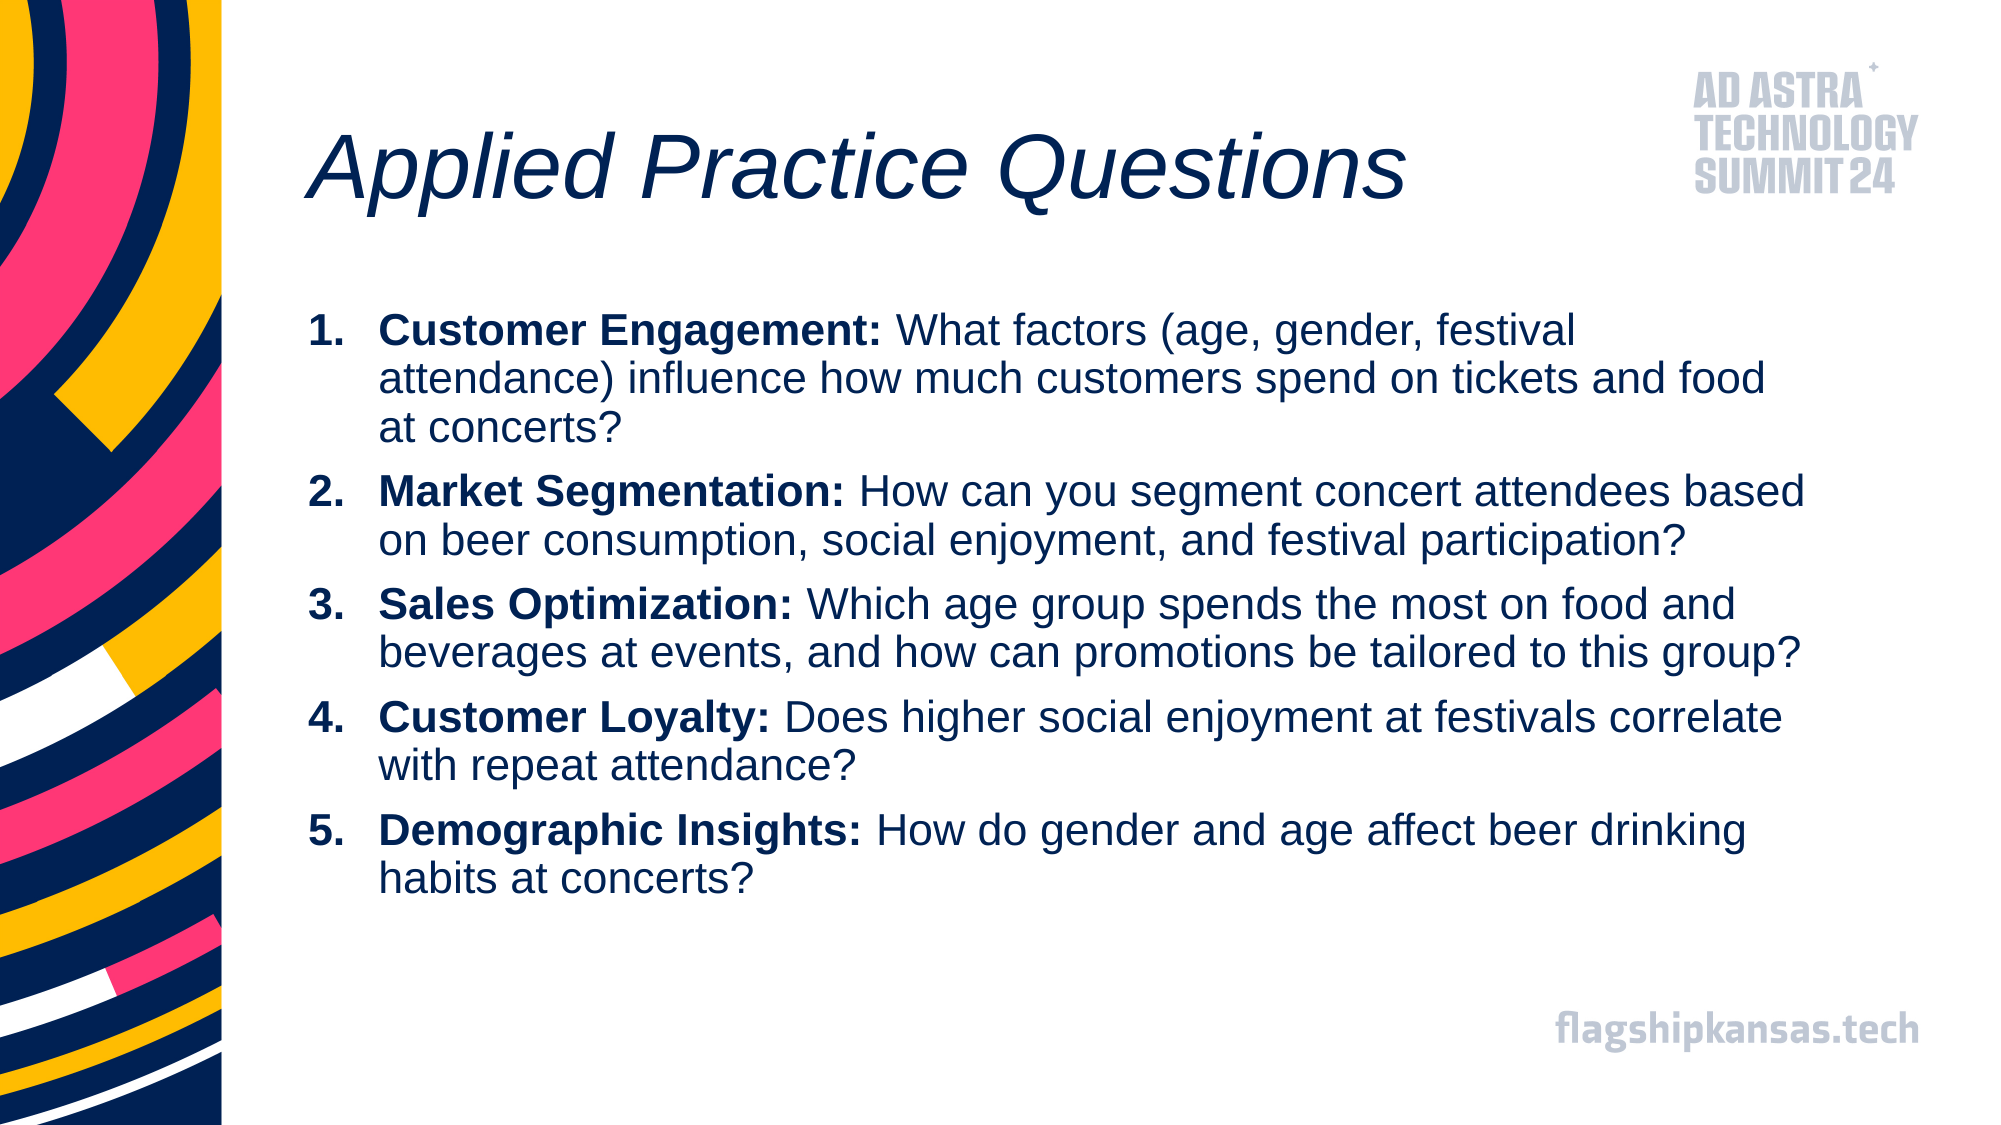

# Applied Practice Questions
Customer Engagement: What factors (age, gender, festival attendance) influence how much customers spend on tickets and food at concerts?
Market Segmentation: How can you segment concert attendees based on beer consumption, social enjoyment, and festival participation?
Sales Optimization: Which age group spends the most on food and beverages at events, and how can promotions be tailored to this group?
Customer Loyalty: Does higher social enjoyment at festivals correlate with repeat attendance?
Demographic Insights: How do gender and age affect beer drinking habits at concerts?